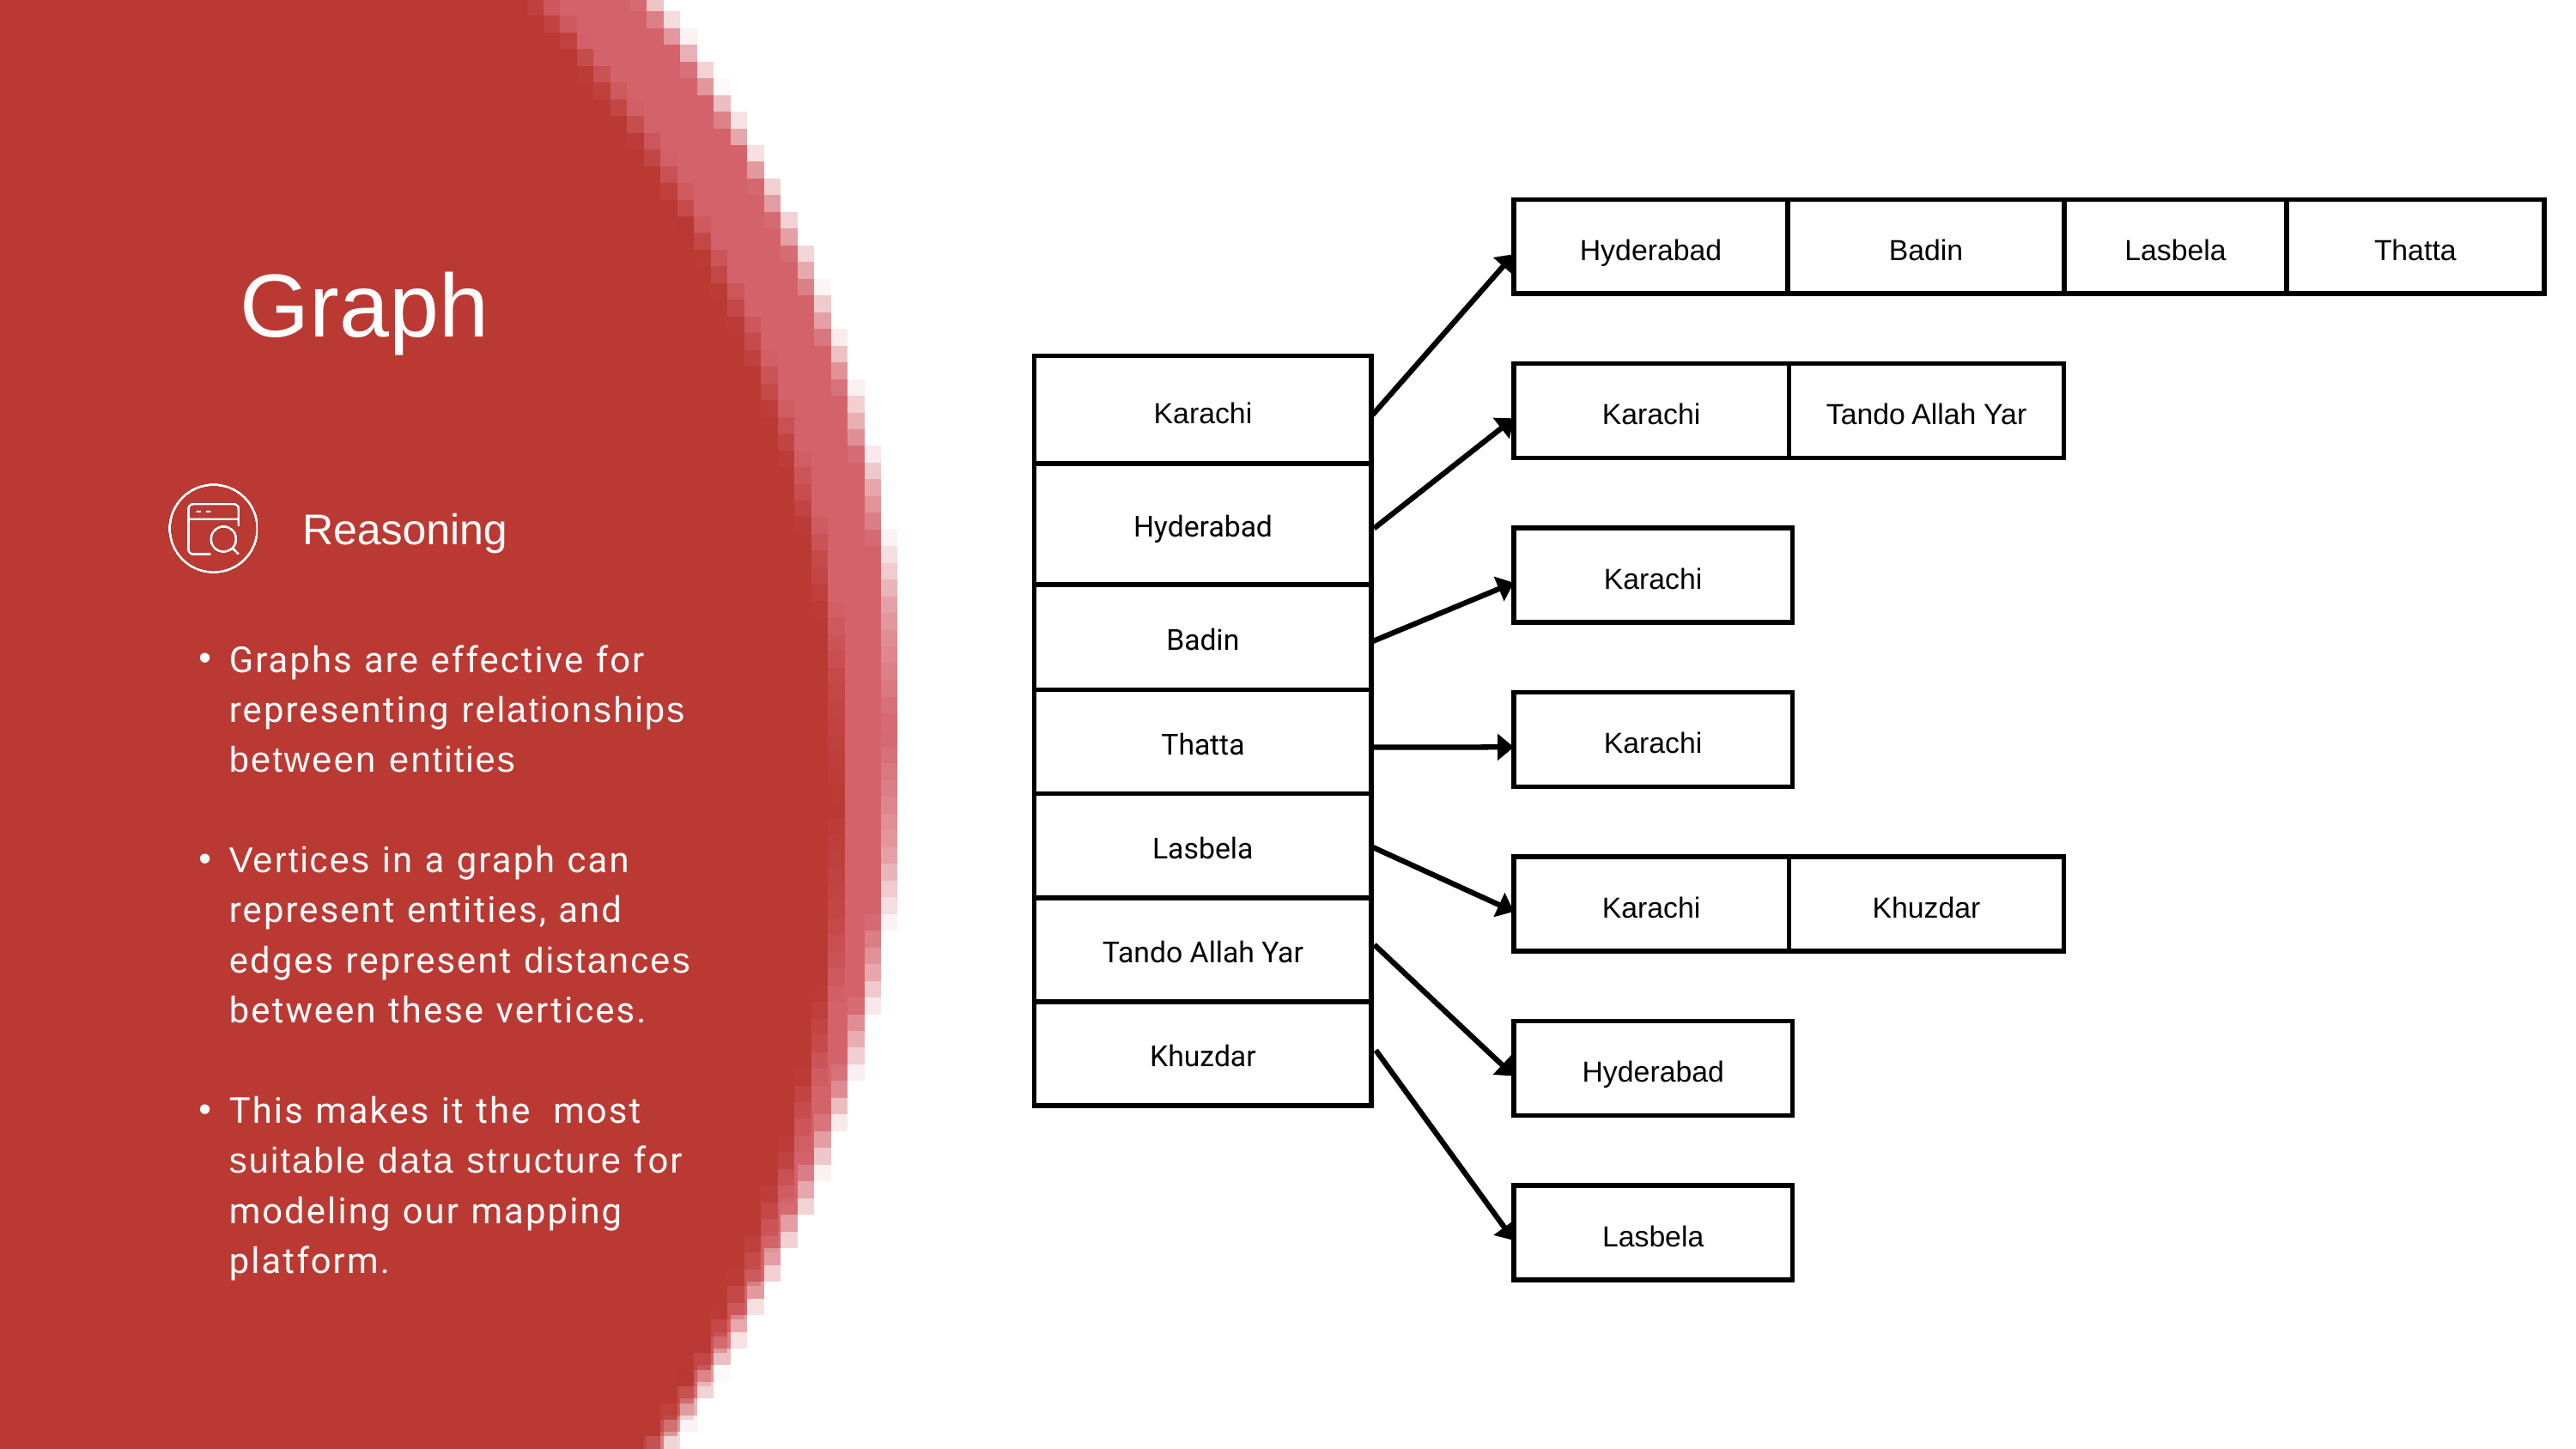

| Hyderabad | Badin | Lasbela | Thatta |
| --- | --- | --- | --- |
Graph

| Karachi |
| --- |
| Hyderabad |
| Badin |
| Thatta |
| Lasbela |
| Tando Allah Yar |
| Khuzdar |
| Karachi | Tando Allah Yar |
| --- | --- |

Reasoning

| Karachi |
| --- |

Graphs are effective for representing relationships between entities

Vertices in a graph can represent entities, and edges represent distances between these vertices.

This makes it the  most suitable data structure for modeling our mapping platform.

| Karachi |
| --- |

| Karachi | Khuzdar |
| --- | --- |

| Hyderabad |
| --- |

| Lasbela |
| --- |